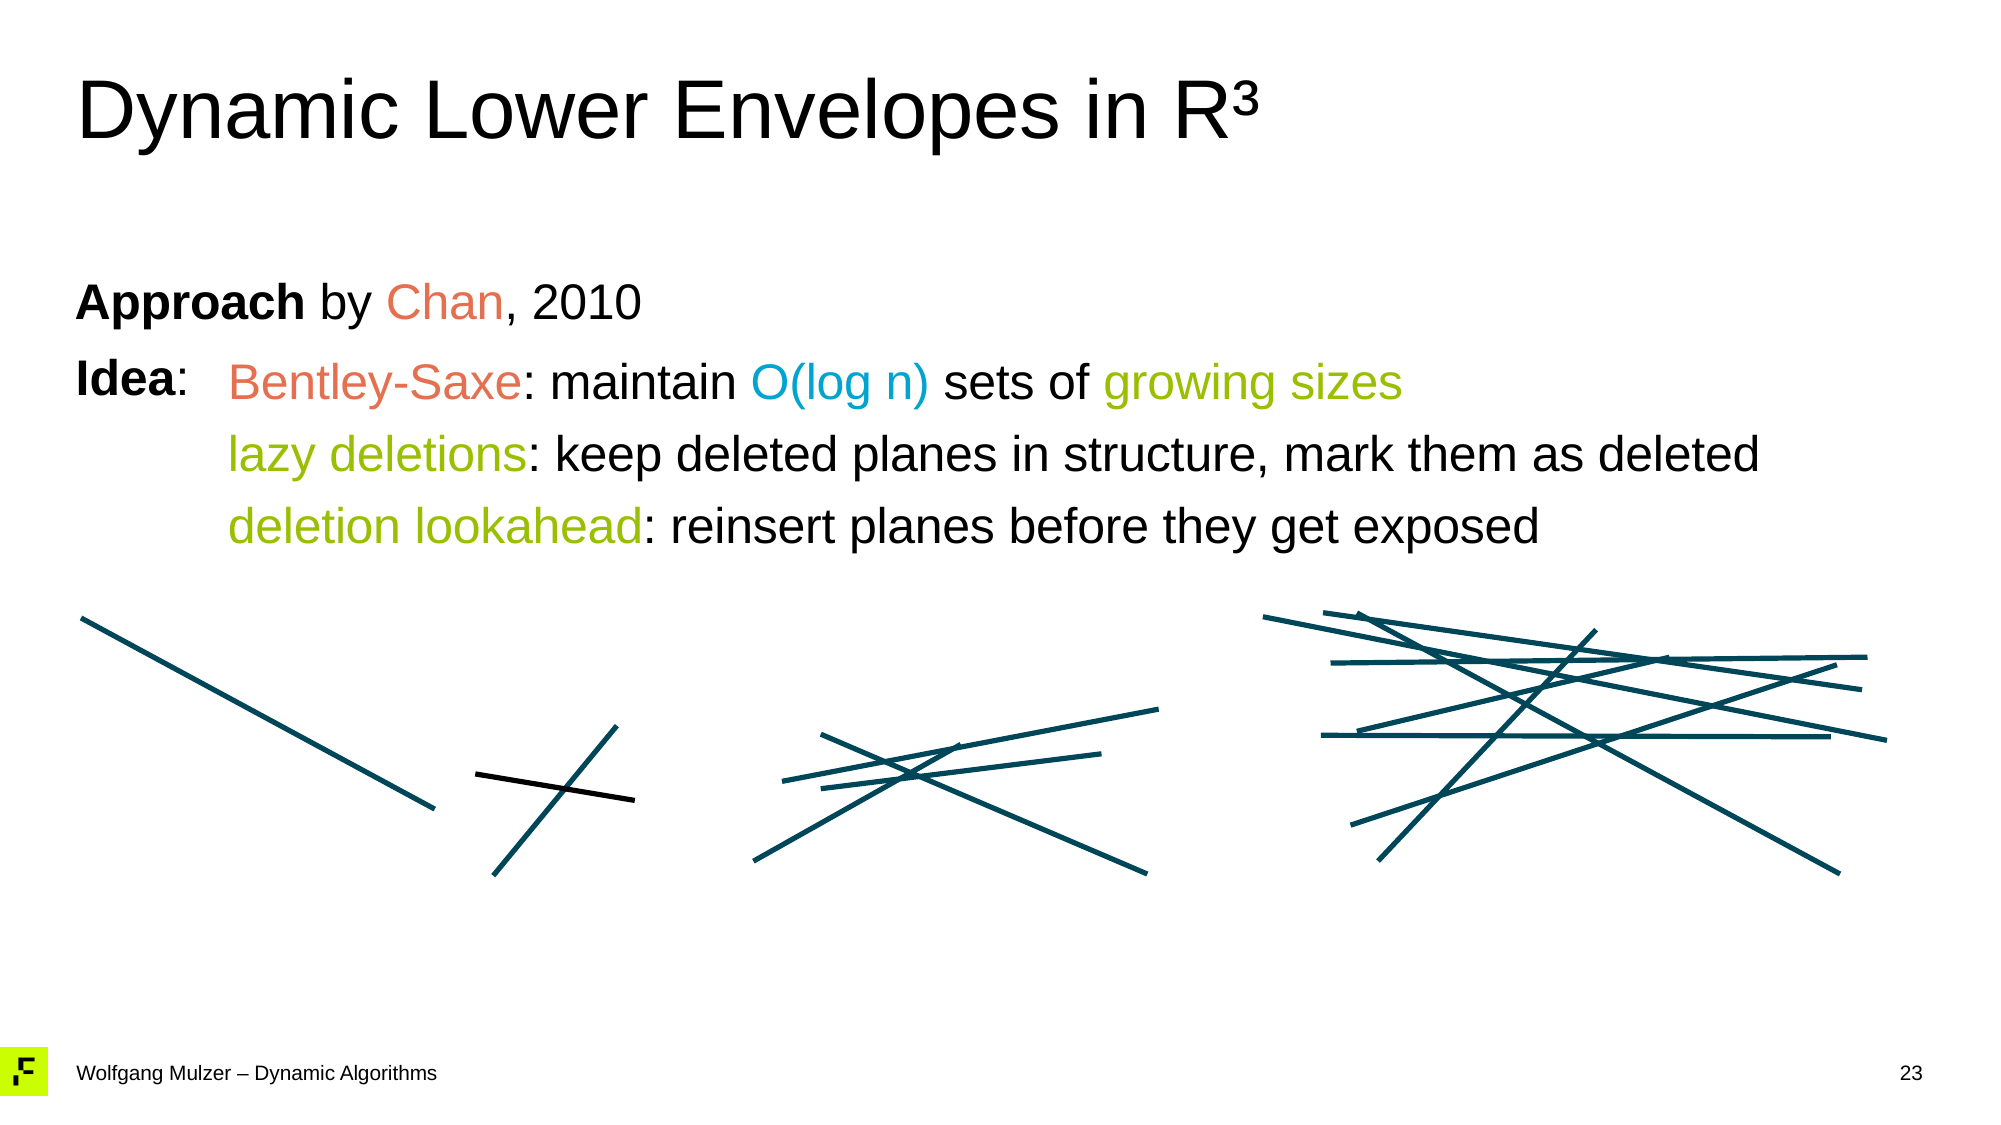

# Dynamic Lower Envelopes in R³
Approach by Chan, 2010
Idea:
Bentley-Saxe: maintain O(log n) sets of growing sizes
lazy deletions: keep deleted planes in structure, mark them as deleted
deletion lookahead: reinsert planes before they get exposed
23
Wolfgang Mulzer – Dynamic Algorithms